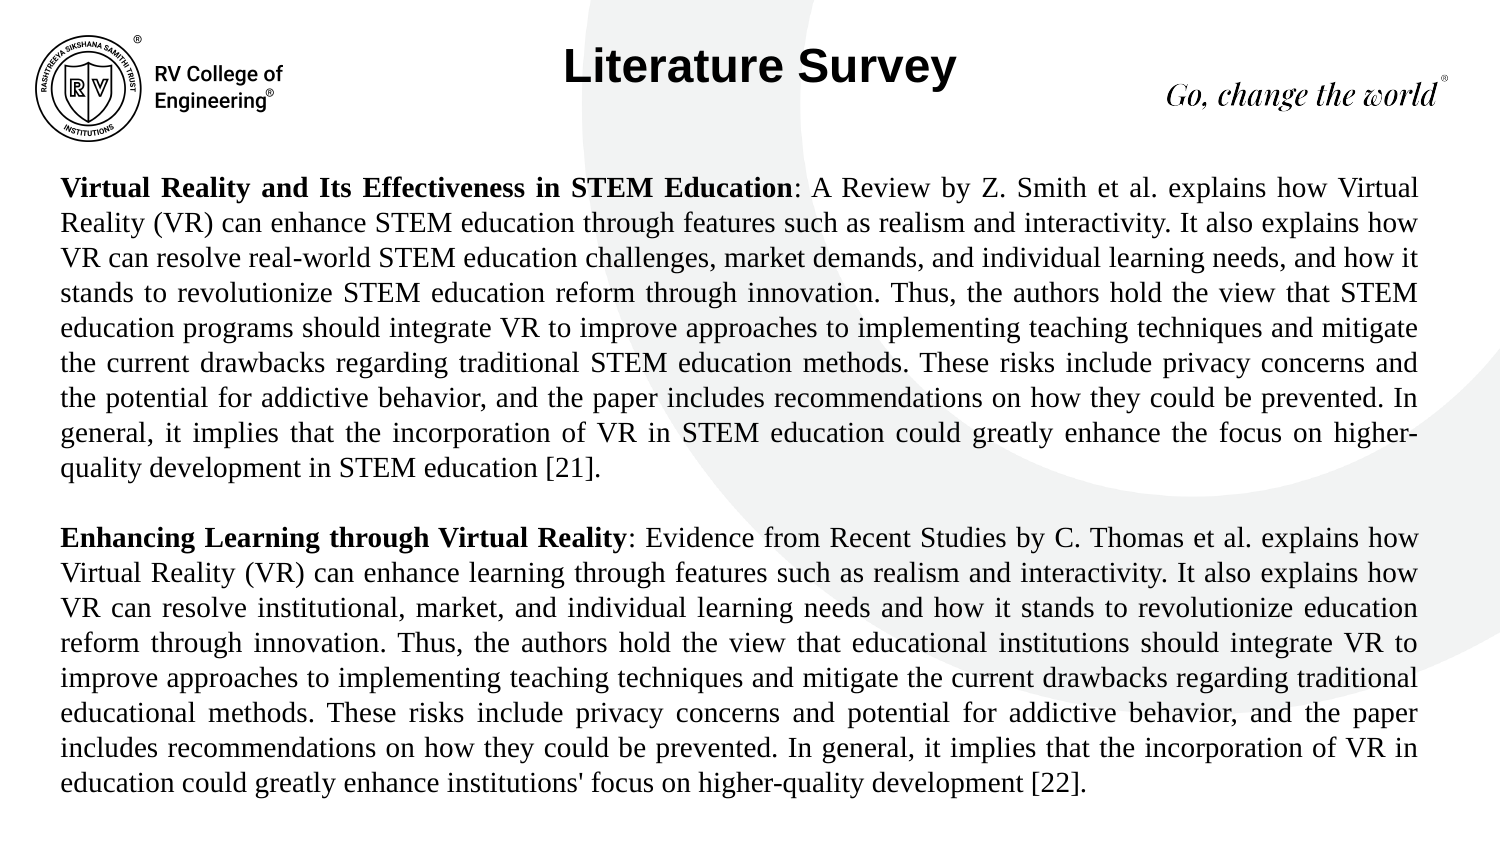

Literature Survey
Virtual Reality and Its Effectiveness in STEM Education: A Review by Z. Smith et al. explains how Virtual Reality (VR) can enhance STEM education through features such as realism and interactivity. It also explains how VR can resolve real-world STEM education challenges, market demands, and individual learning needs, and how it stands to revolutionize STEM education reform through innovation. Thus, the authors hold the view that STEM education programs should integrate VR to improve approaches to implementing teaching techniques and mitigate the current drawbacks regarding traditional STEM education methods. These risks include privacy concerns and the potential for addictive behavior, and the paper includes recommendations on how they could be prevented. In general, it implies that the incorporation of VR in STEM education could greatly enhance the focus on higher-quality development in STEM education [21].

Enhancing Learning through Virtual Reality: Evidence from Recent Studies by C. Thomas et al. explains how Virtual Reality (VR) can enhance learning through features such as realism and interactivity. It also explains how VR can resolve institutional, market, and individual learning needs and how it stands to revolutionize education reform through innovation. Thus, the authors hold the view that educational institutions should integrate VR to improve approaches to implementing teaching techniques and mitigate the current drawbacks regarding traditional educational methods. These risks include privacy concerns and potential for addictive behavior, and the paper includes recommendations on how they could be prevented. In general, it implies that the incorporation of VR in education could greatly enhance institutions' focus on higher-quality development [22].